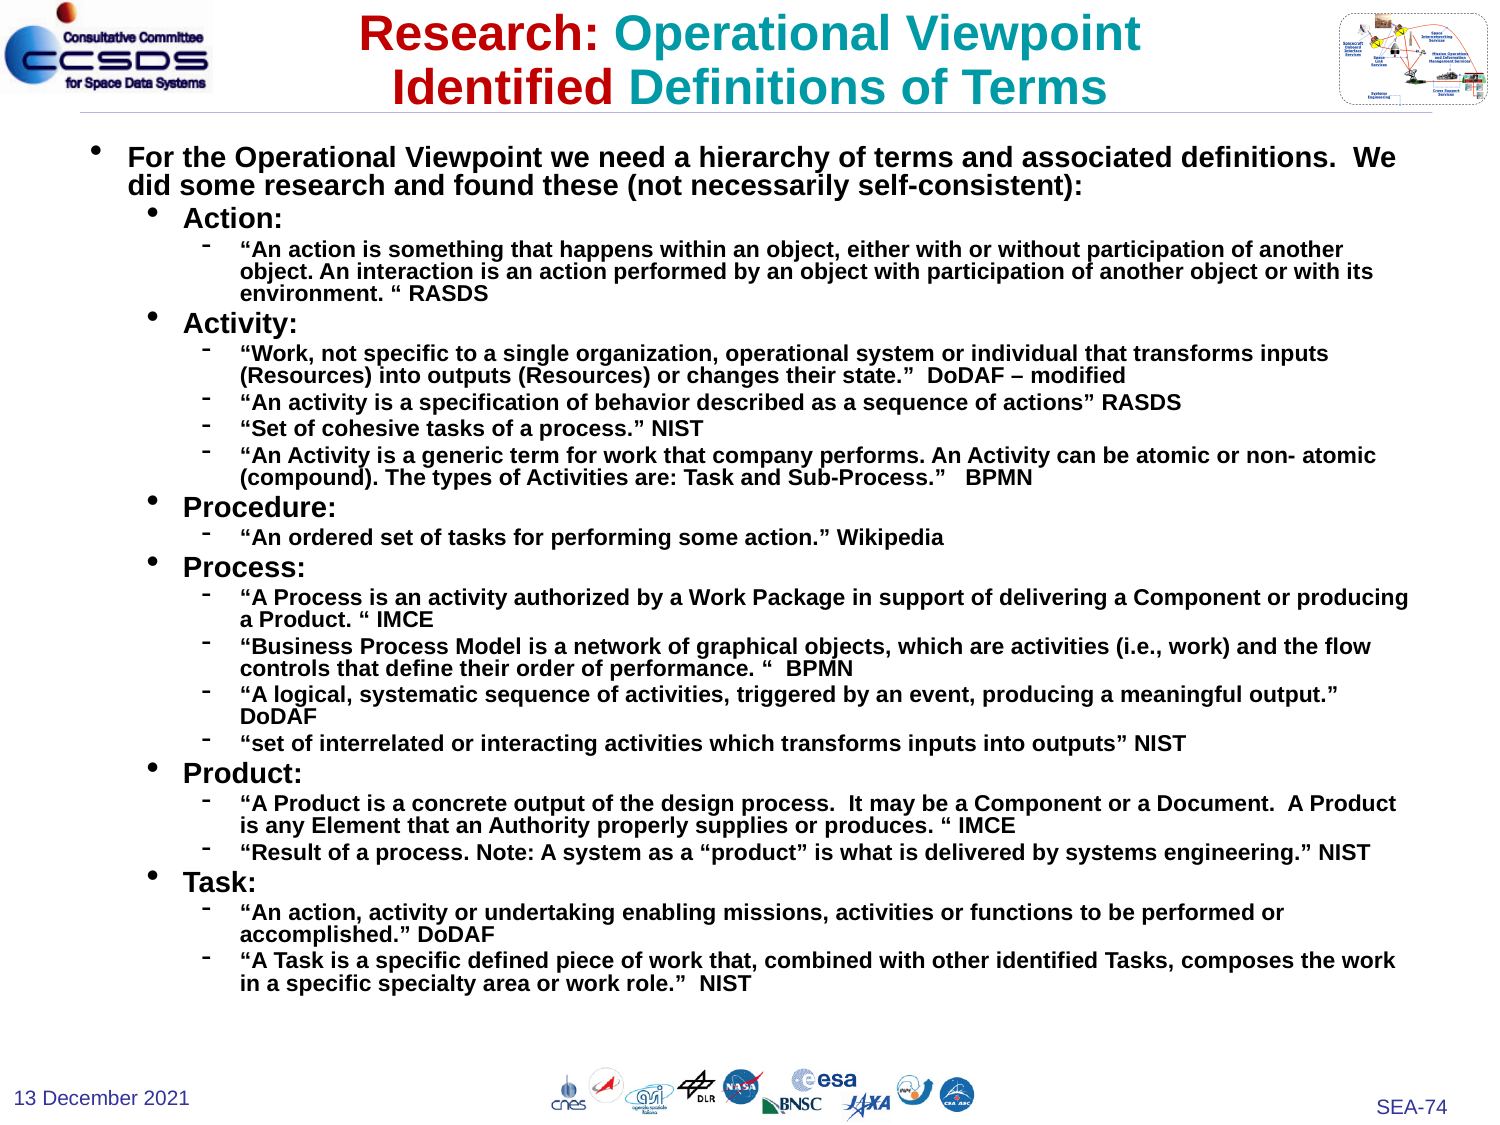

# Research: Operational Viewpoint Identified Definitions of Terms
For the Operational Viewpoint we need a hierarchy of terms and associated definitions.  We did some research and found these (not necessarily self-consistent):
Action:
“An action is something that happens within an object, either with or without participation of another object. An interaction is an action performed by an object with participation of another object or with its environment. “ RASDS
Activity:
“Work, not specific to a single organization, operational system or individual that transforms inputs (Resources) into outputs (Resources) or changes their state.”  DoDAF – modified
“An activity is a specification of behavior described as a sequence of actions” RASDS
“Set of cohesive tasks of a process.” NIST
“An Activity is a generic term for work that company performs. An Activity can be atomic or non- atomic (compound). The types of Activities are: Task and Sub-Process.”   BPMN
Procedure:
“An ordered set of tasks for performing some action.” Wikipedia
Process:
“A Process is an activity authorized by a Work Package in support of delivering a Component or producing a Product. “ IMCE
“Business Process Model is a network of graphical objects, which are activities (i.e., work) and the flow controls that define their order of performance. “  BPMN
“A logical, systematic sequence of activities, triggered by an event, producing a meaningful output.” DoDAF
“set of interrelated or interacting activities which transforms inputs into outputs” NIST
Product:
“A Product is a concrete output of the design process.  It may be a Component or a Document.  A Product is any Element that an Authority properly supplies or produces. “ IMCE
“Result of a process. Note: A system as a “product” is what is delivered by systems engineering.” NIST
Task:
“An action, activity or undertaking enabling missions, activities or functions to be performed or accomplished.” DoDAF
“A Task is a specific defined piece of work that, combined with other identified Tasks, composes the work in a specific specialty area or work role.”  NIST

13 December 2021